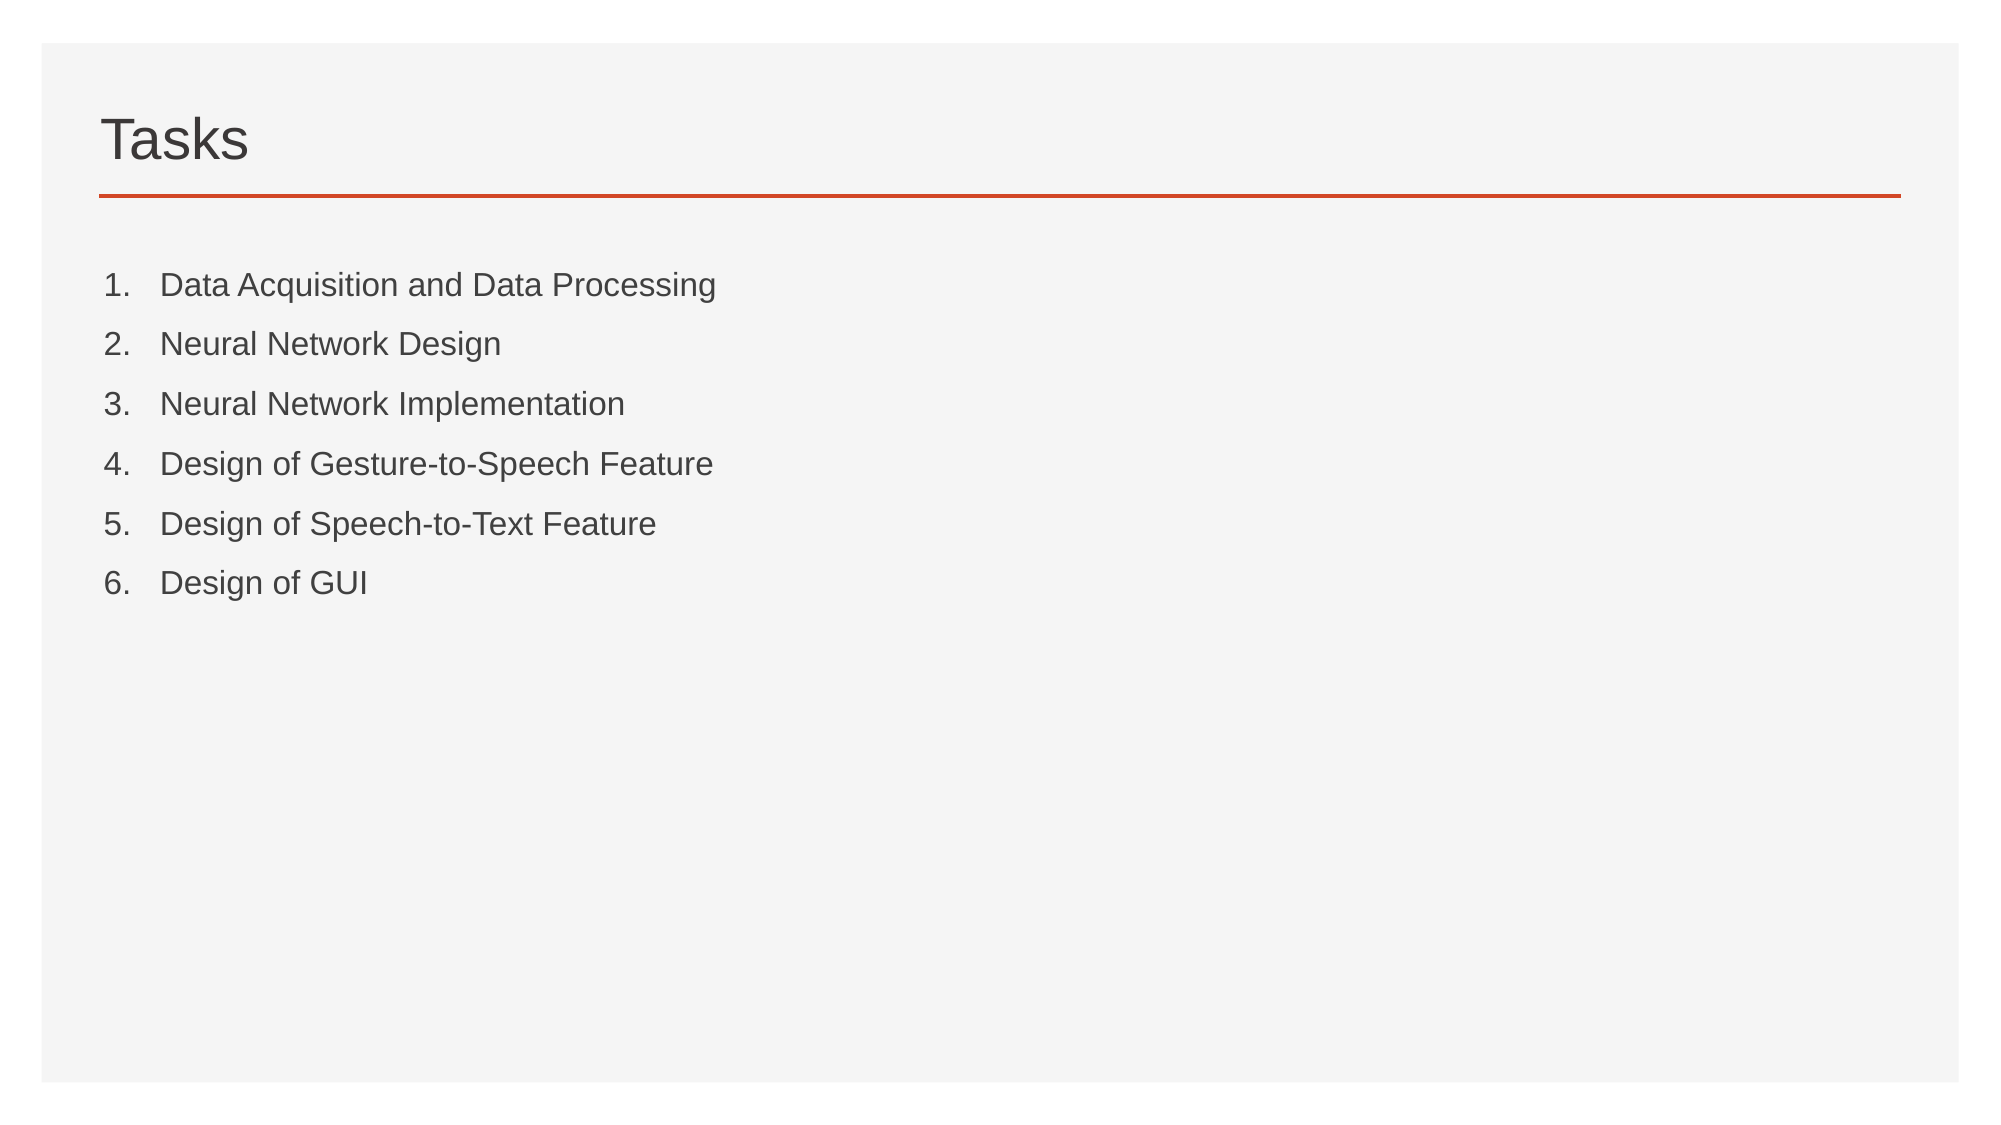

# Tasks
Data Acquisition and Data Processing
Neural Network Design
Neural Network Implementation
Design of Gesture-to-Speech Feature
Design of Speech-to-Text Feature
Design of GUI